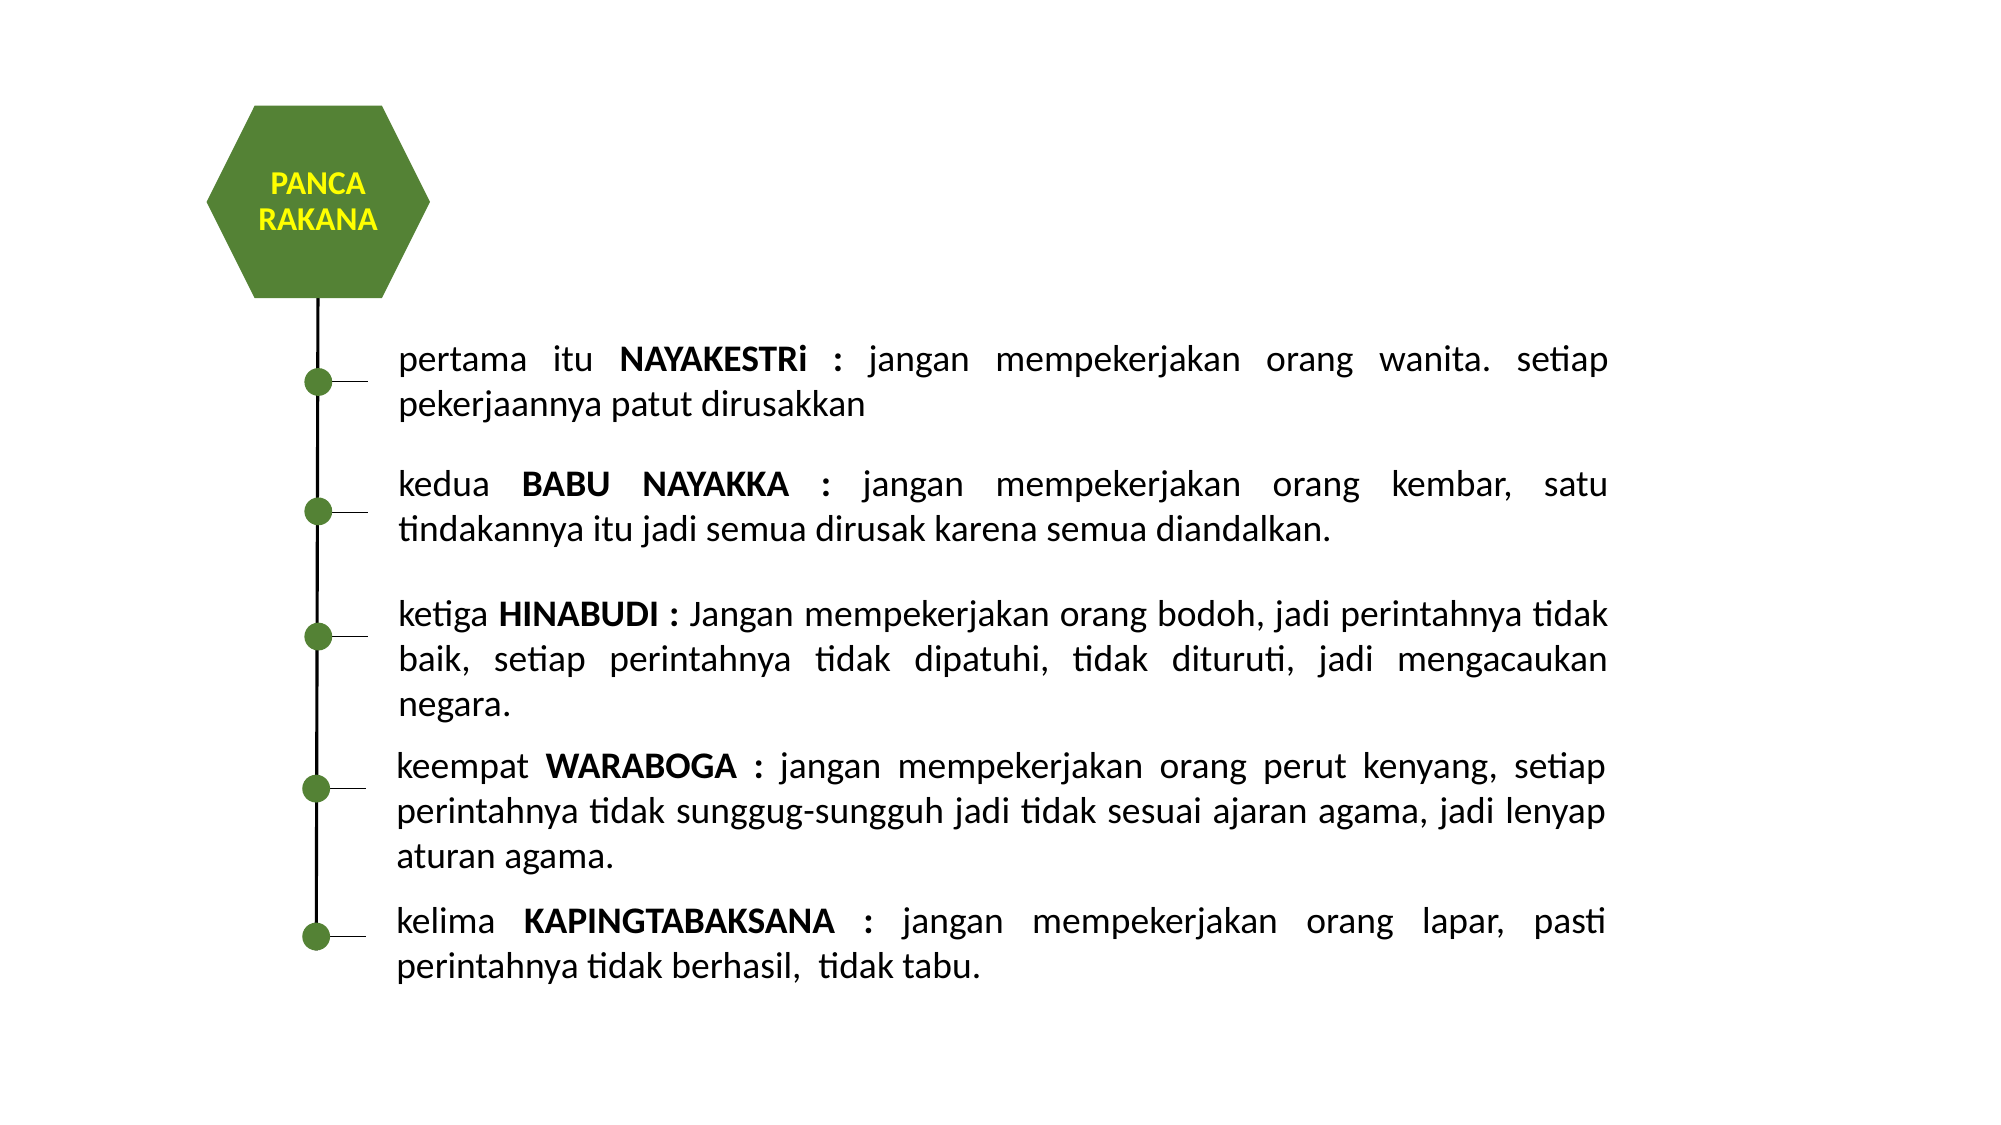

PANCA RAKANA
pertama itu NAYAKESTRi : jangan mempekerjakan orang wanita. setiap pekerjaannya patut dirusakkan

kedua BABU NAYAKKA : jangan mempekerjakan orang kembar, satu tindakannya itu jadi semua dirusak karena semua diandalkan.

ketiga HINABUDI : Jangan mempekerjakan orang bodoh, jadi perintahnya tidak baik, setiap perintahnya tidak dipatuhi, tidak dituruti, jadi mengacaukan negara.

keempat WARABOGA : jangan mempekerjakan orang perut kenyang, setiap perintahnya tidak sunggug-sungguh jadi tidak sesuai ajaran agama, jadi lenyap aturan agama.

kelima KAPINGTABAKSANA : jangan mempekerjakan orang lapar, pasti perintahnya tidak berhasil,  tidak tabu.